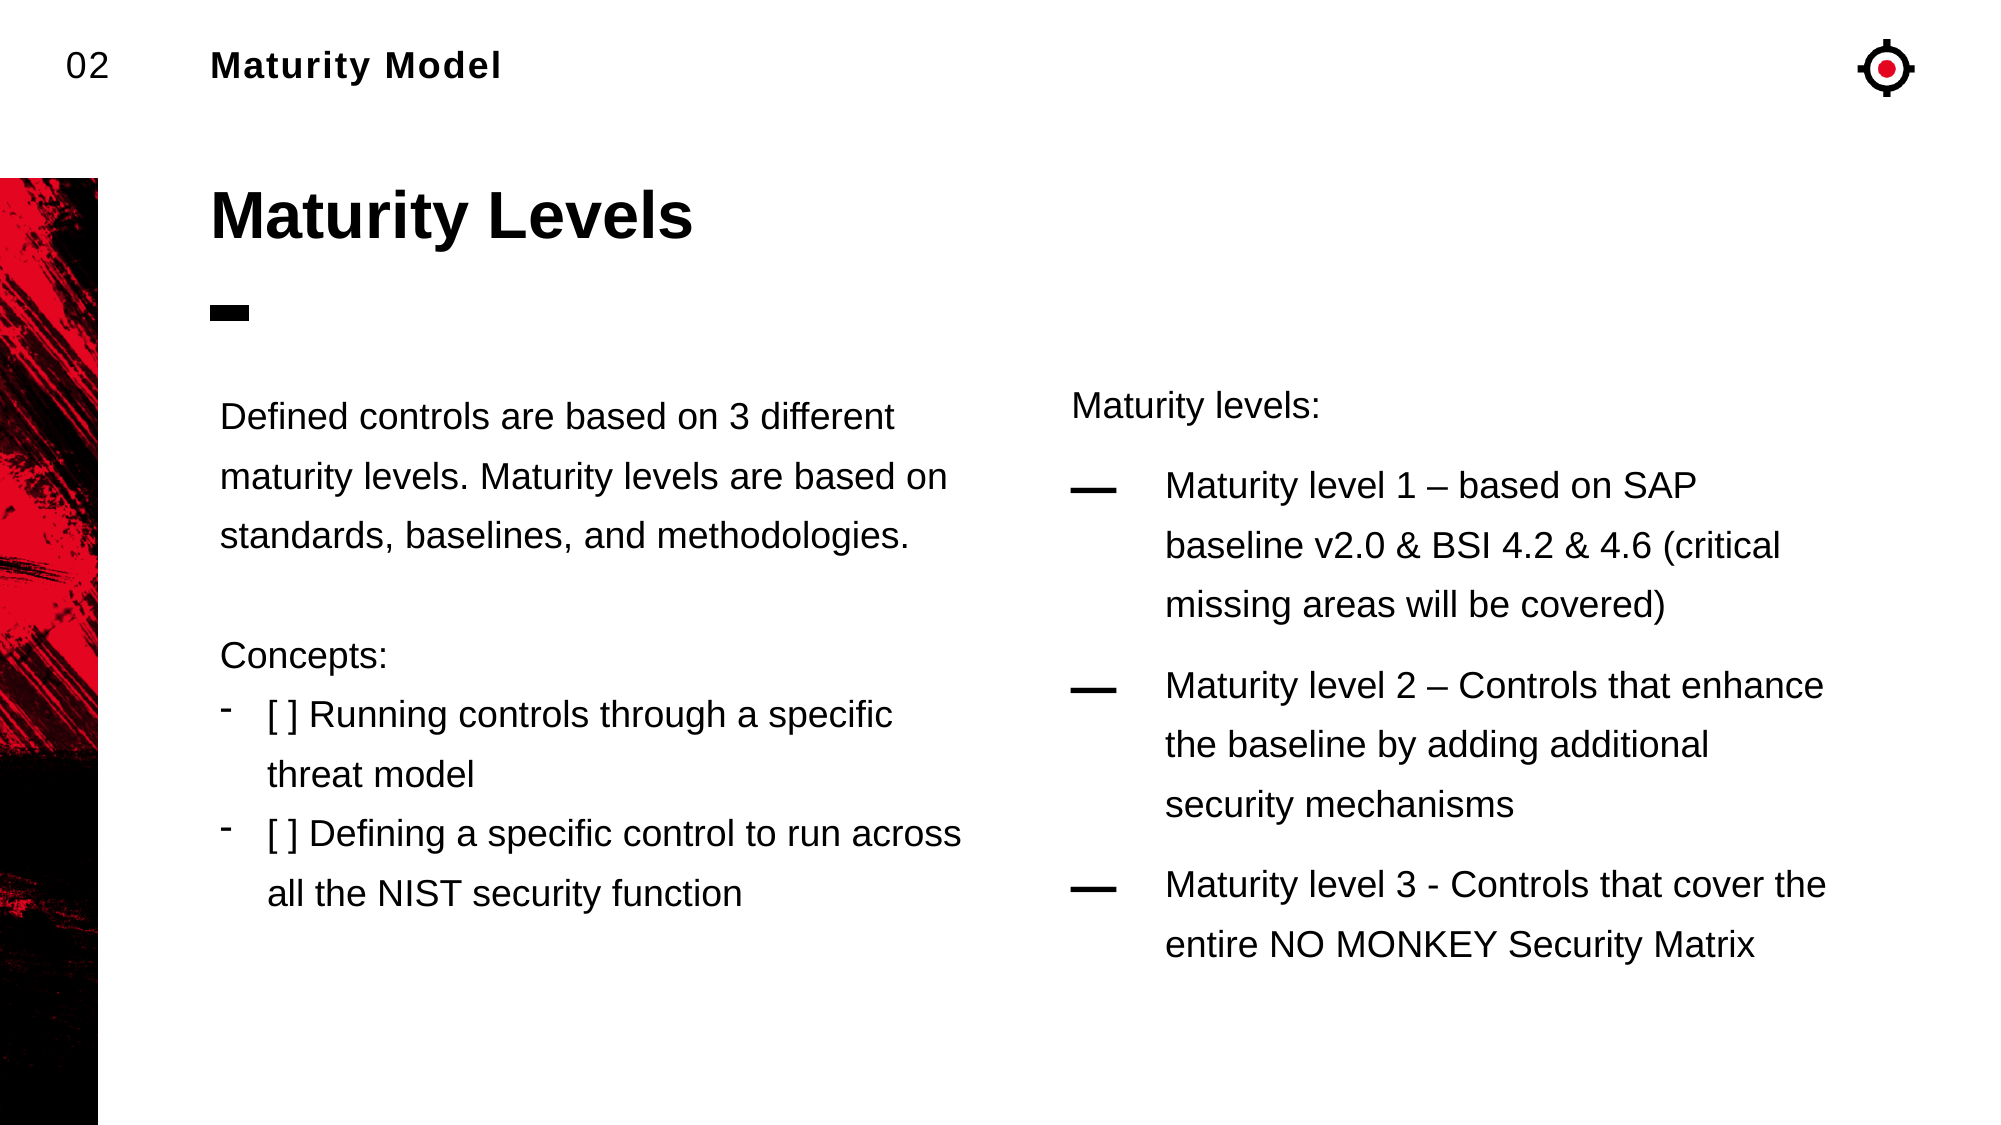

02
Maturity Model
Maturity Levels

Maturity levels:
Maturity level 1 – based on SAP baseline v2.0 & BSI 4.2 & 4.6 (critical missing areas will be covered)
Maturity level 2 – Controls that enhance the baseline by adding additional security mechanisms
Maturity level 3 - Controls that cover the entire NO MONKEY Security Matrix
Defined controls are based on 3 different maturity levels. Maturity levels are based on standards, baselines, and methodologies.

Concepts:
[ ] Running controls through a specific threat model
[ ] Defining a specific control to run across all the NIST security function